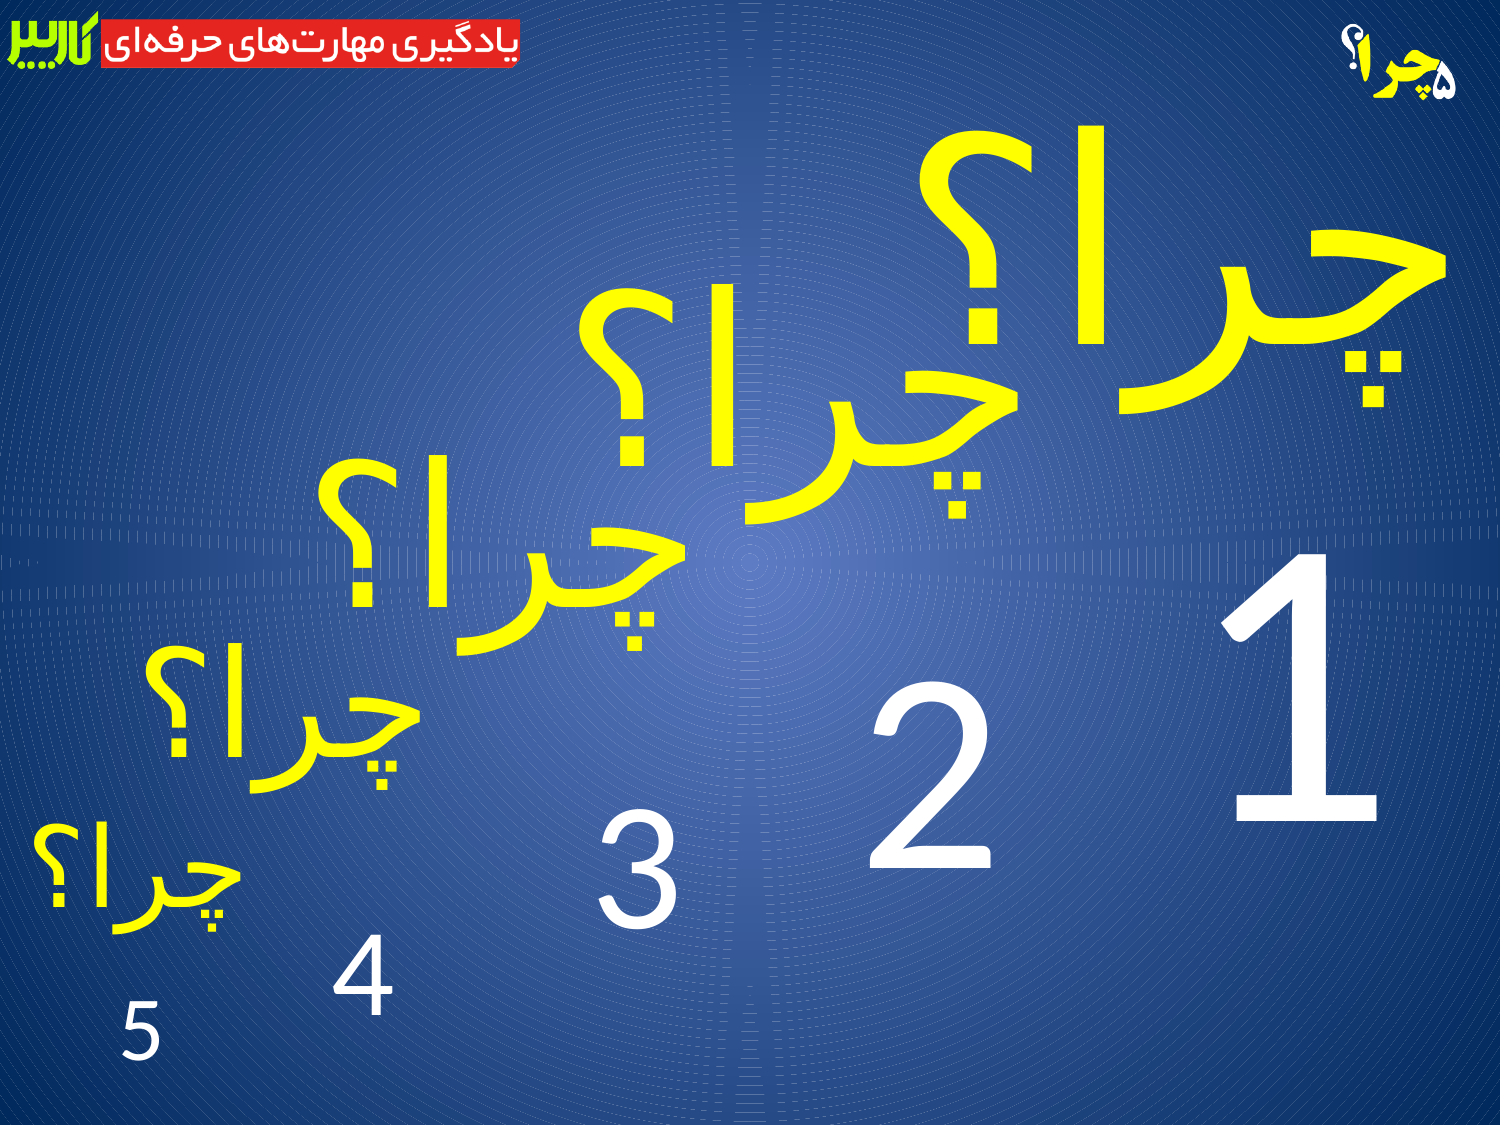

چرا؟
چرا؟
چرا؟
1
2
چرا؟
3
چرا؟
4
5